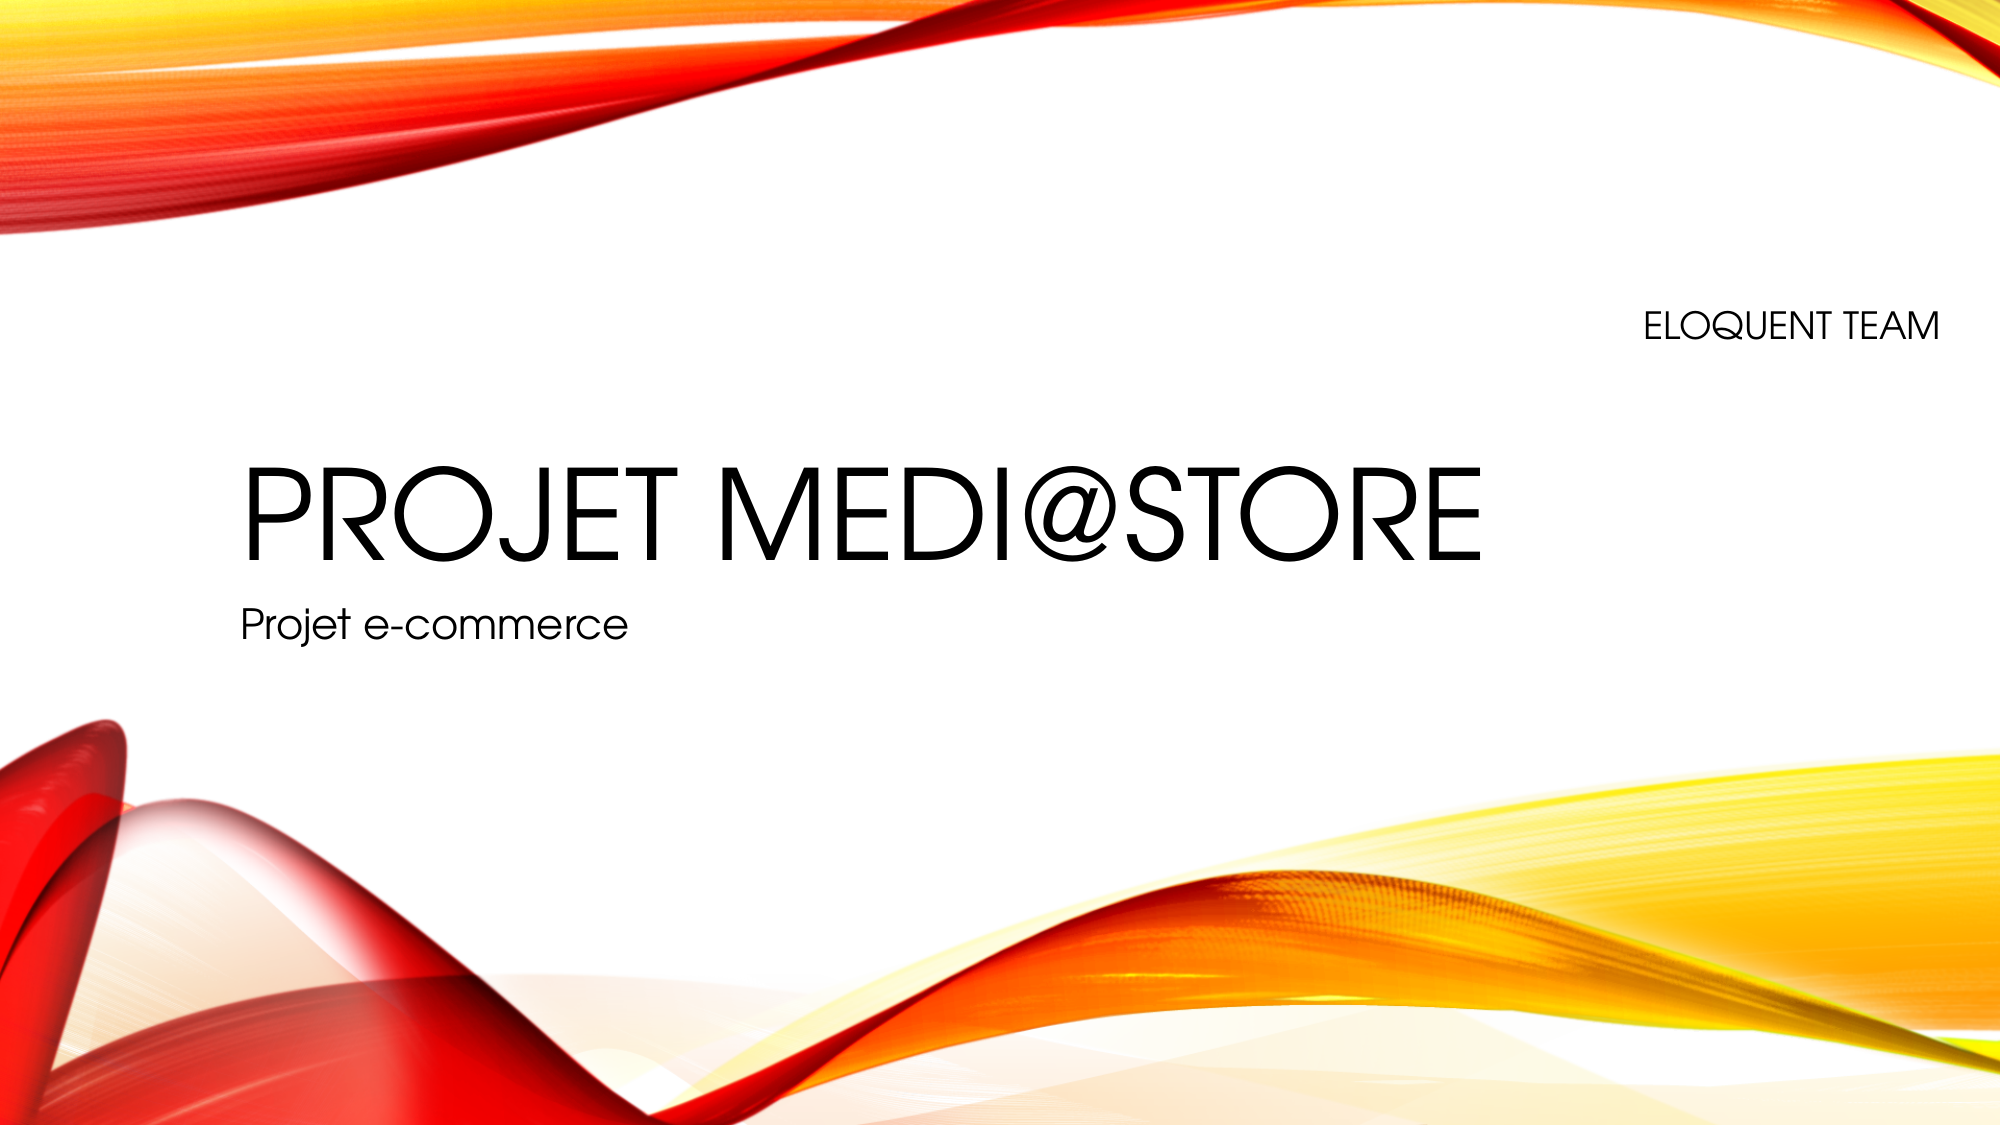

ELOQUENT TEAM
# PROJET MEDI@store
Projet e-commerce